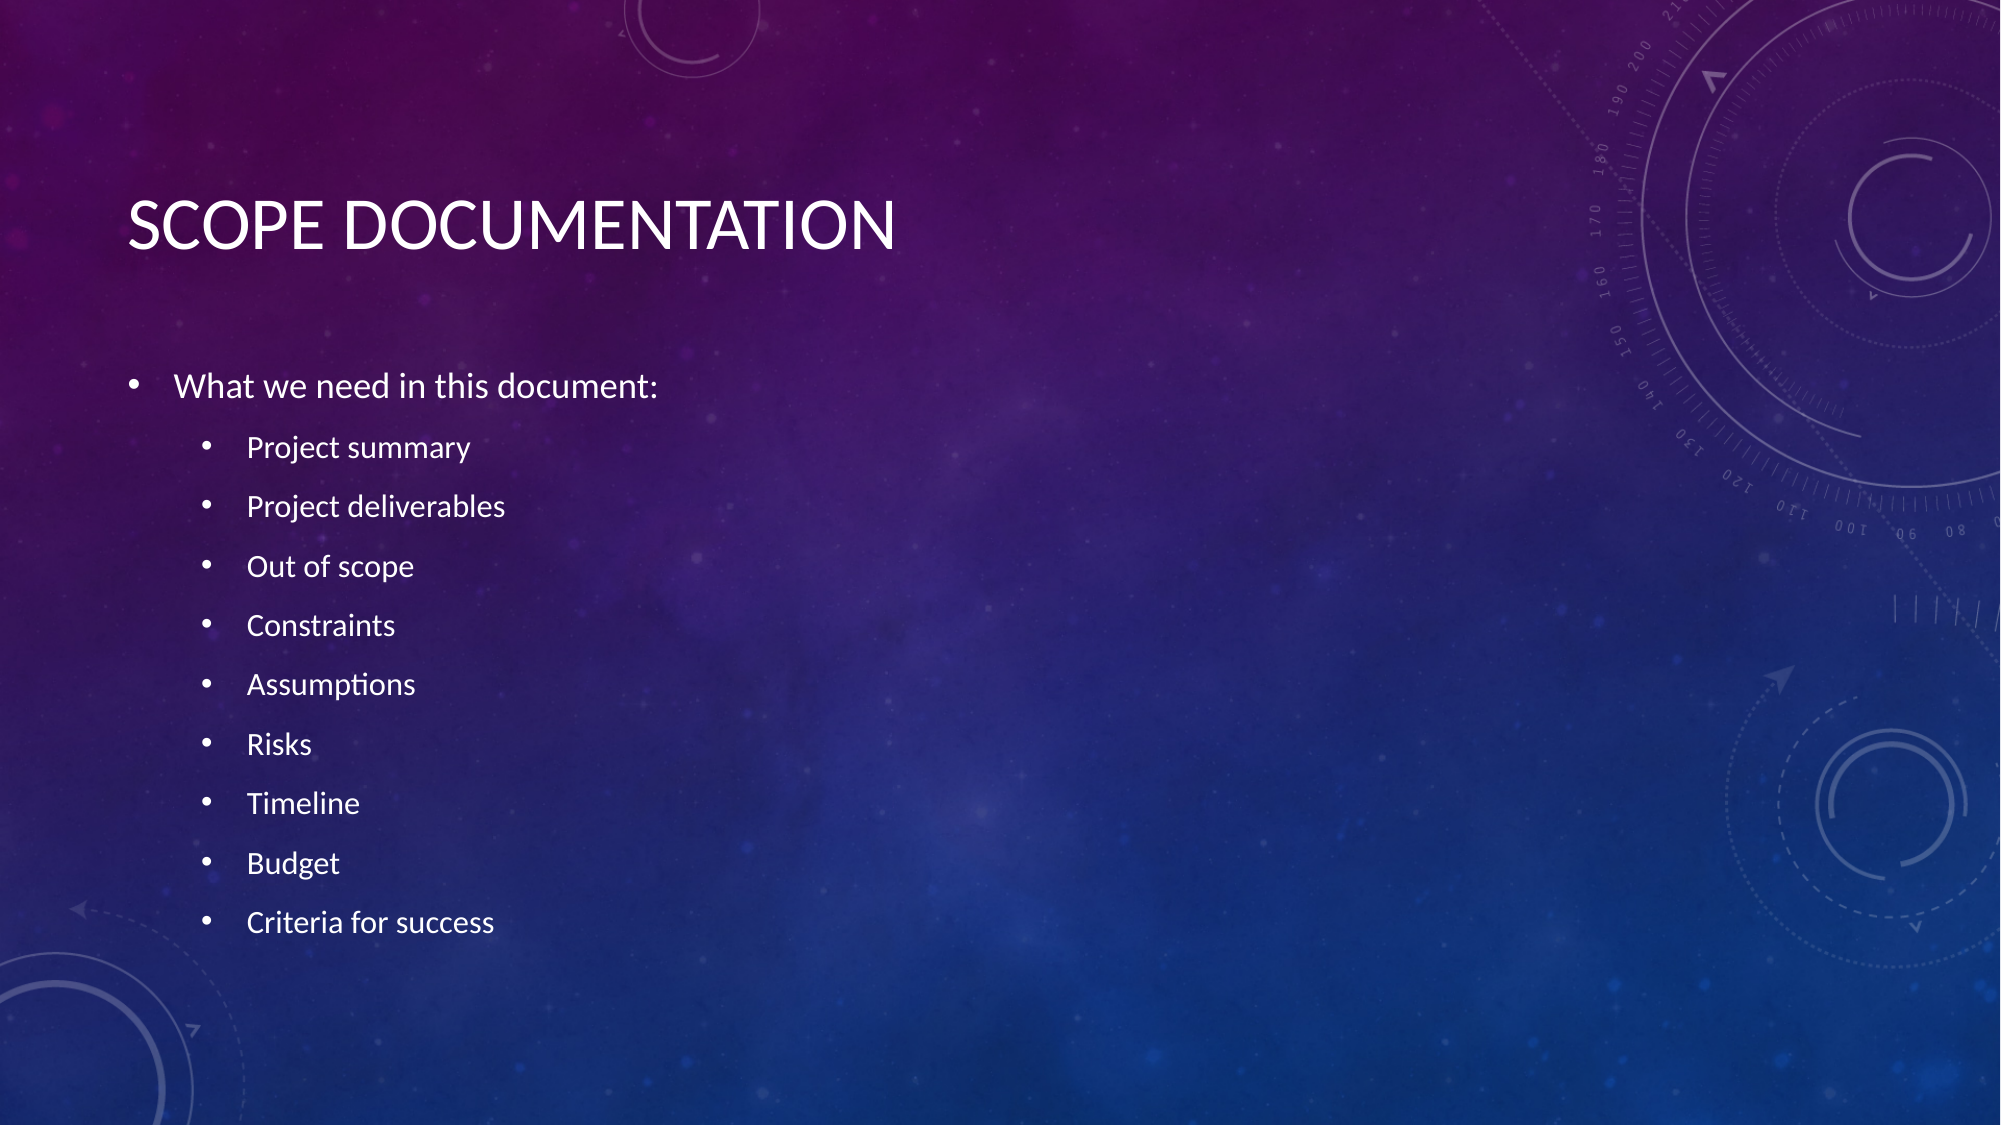

# Scope documentation
What we need in this document:
Project summary
Project deliverables
Out of scope
Constraints
Assumptions
Risks
Timeline
Budget
Criteria for success